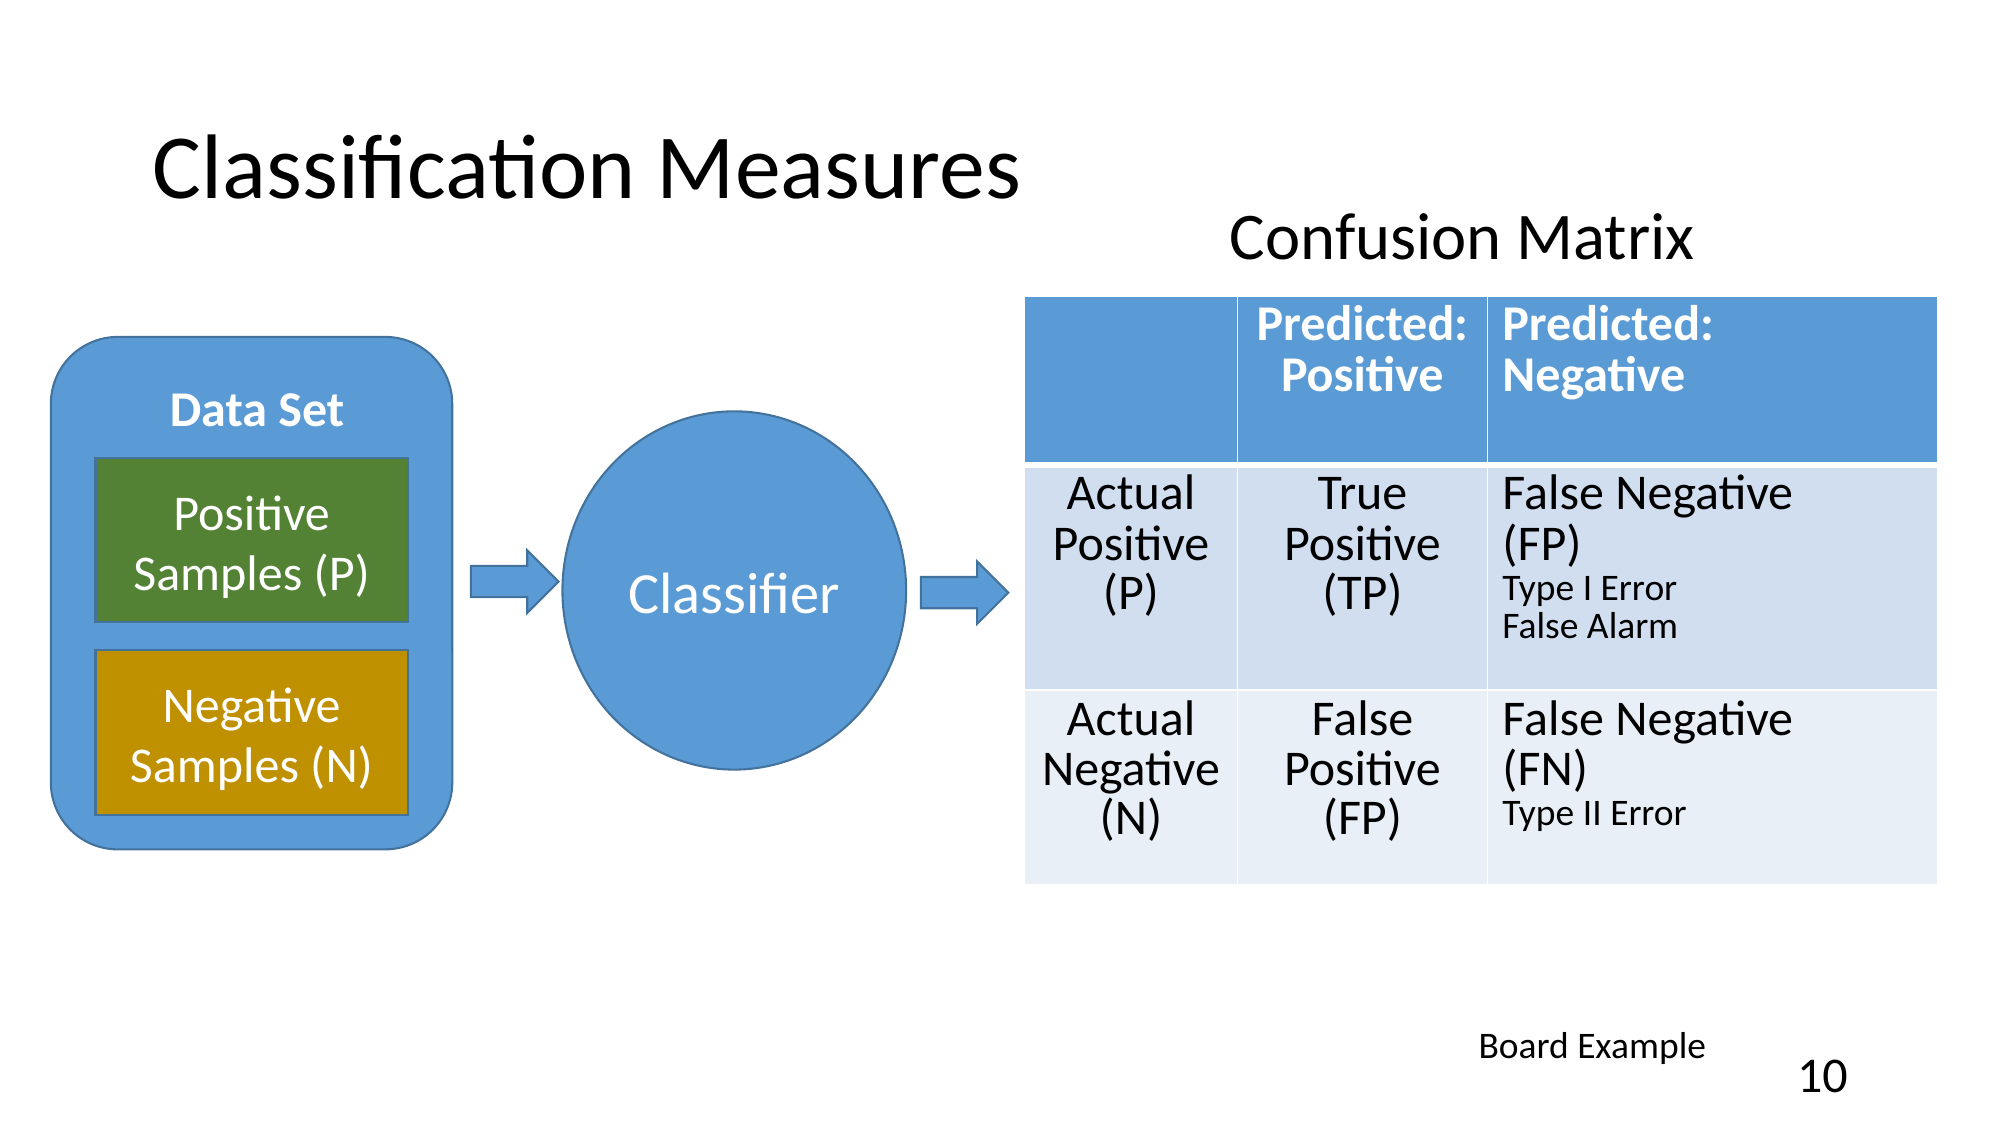

# Classification Measures
Confusion Matrix
|  | Predicted: Positive | Predicted: Negative |
| --- | --- | --- |
| Actual Positive (P) | True Positive (TP) | False Negative (FP) Type I Error False Alarm |
| Actual Negative (N) | False Positive (FP) | False Negative (FN) Type II Error |

Data Set
Positive Samples (P)
Negative Samples (N)
Classifier

Board Example
10